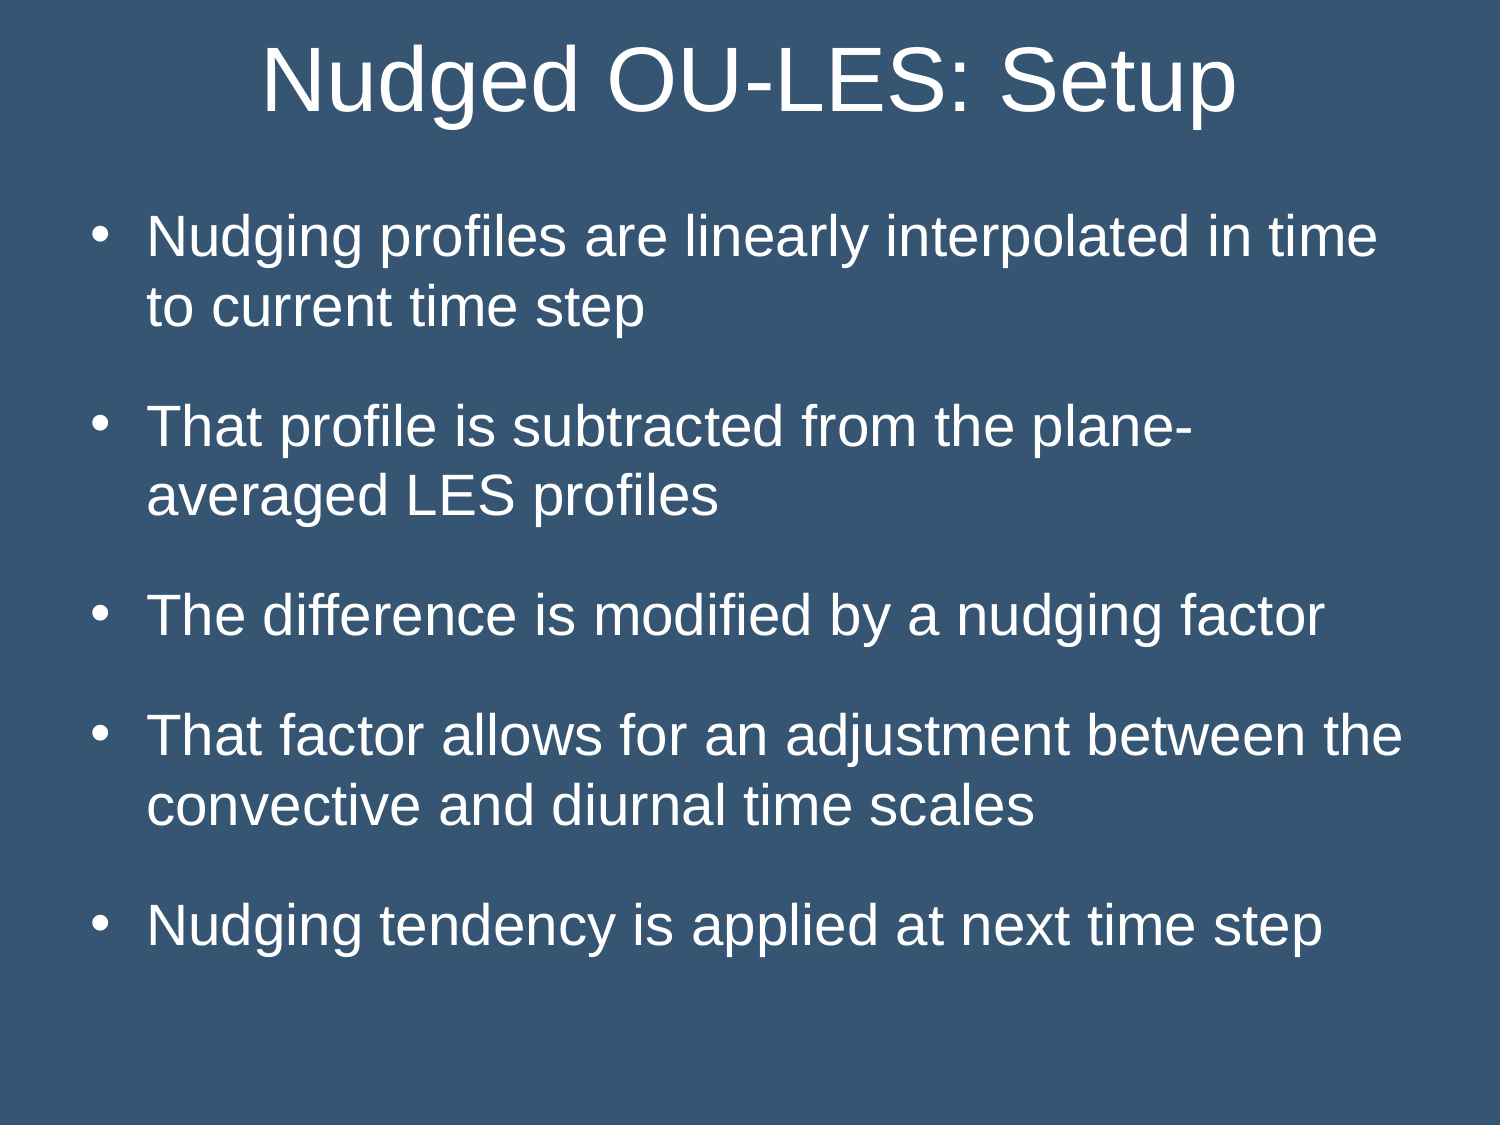

# Nudged OU-LES: Setup
Nudging profiles are linearly interpolated in time to current time step
That profile is subtracted from the plane-averaged LES profiles
The difference is modified by a nudging factor
That factor allows for an adjustment between the convective and diurnal time scales
Nudging tendency is applied at next time step